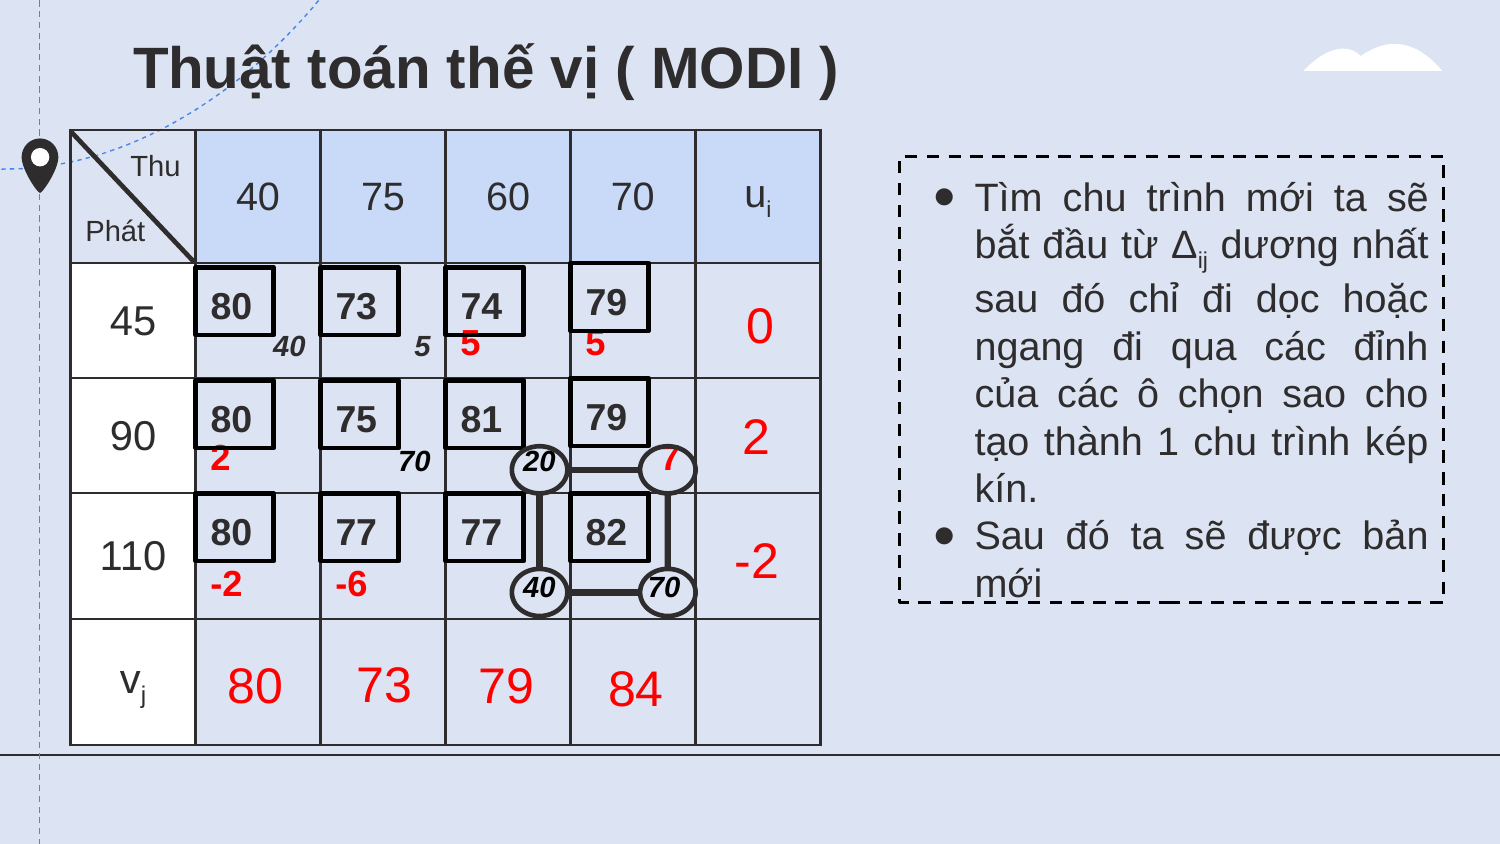

# Thuật toán thế vị ( MODI )
| Thu Phát | 40 | 75 | 60 | 70 | ui |
| --- | --- | --- | --- | --- | --- |
| 45 | 40 | 5 | 5 | 5 |  |
| 90 | 2 | 70 | 20 | 7 |  |
| 110 | -2 | -6 | 40 | 70 |  |
| vj |  |  |  |  |  |
Tìm chu trình mới ta sẽ bắt đầu từ Δij dương nhất sau đó chỉ đi dọc hoặc ngang đi qua các đỉnh của các ô chọn sao cho tạo thành 1 chu trình kép kín.
Sau đó ta sẽ được bản mới
79
0
80
73
74
2
79
80
75
81

82
80
77
77
-2

80
79
84
73